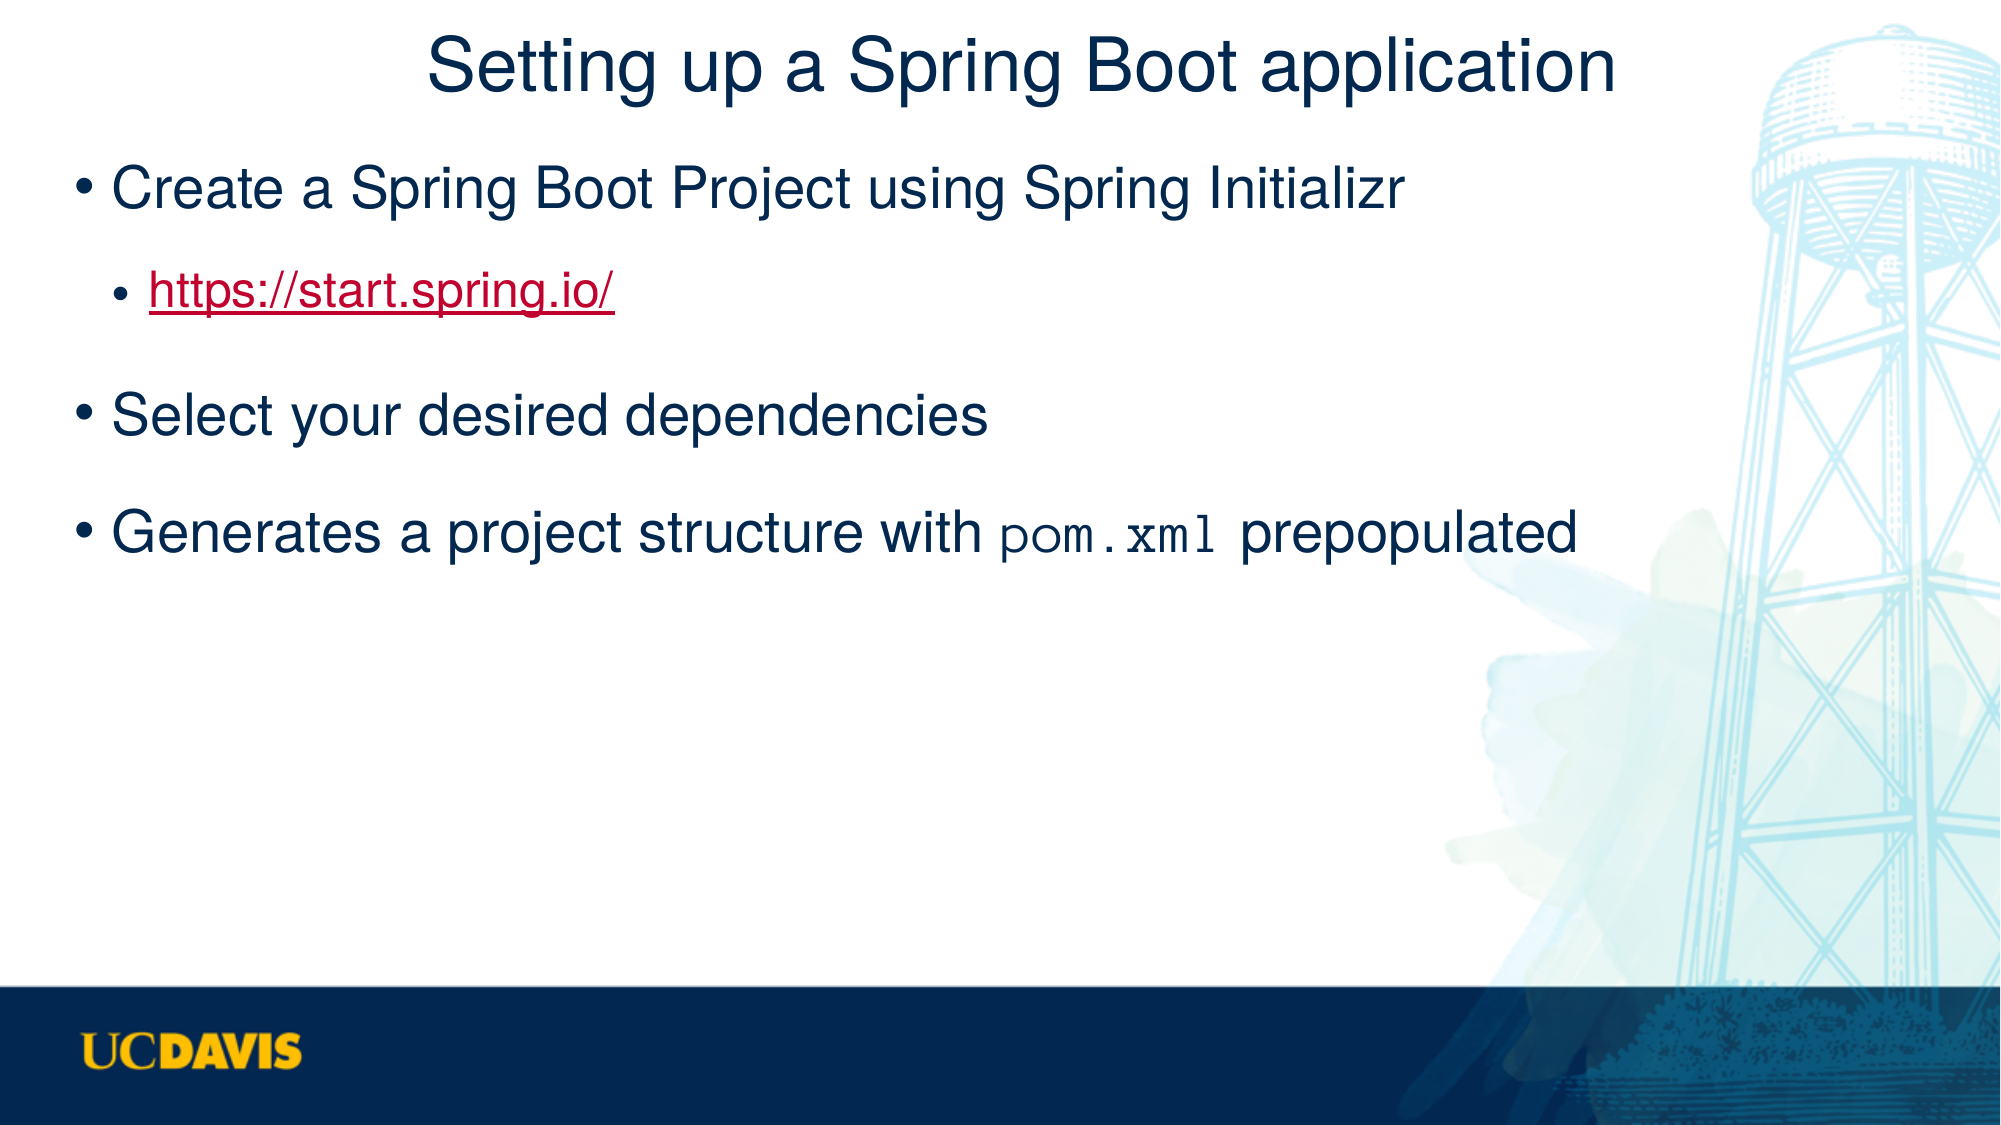

# Setting up a Spring Boot application
Create a Spring Boot Project using Spring Initializr
https://start.spring.io/
Select your desired dependencies
Generates a project structure with pom.xml prepopulated